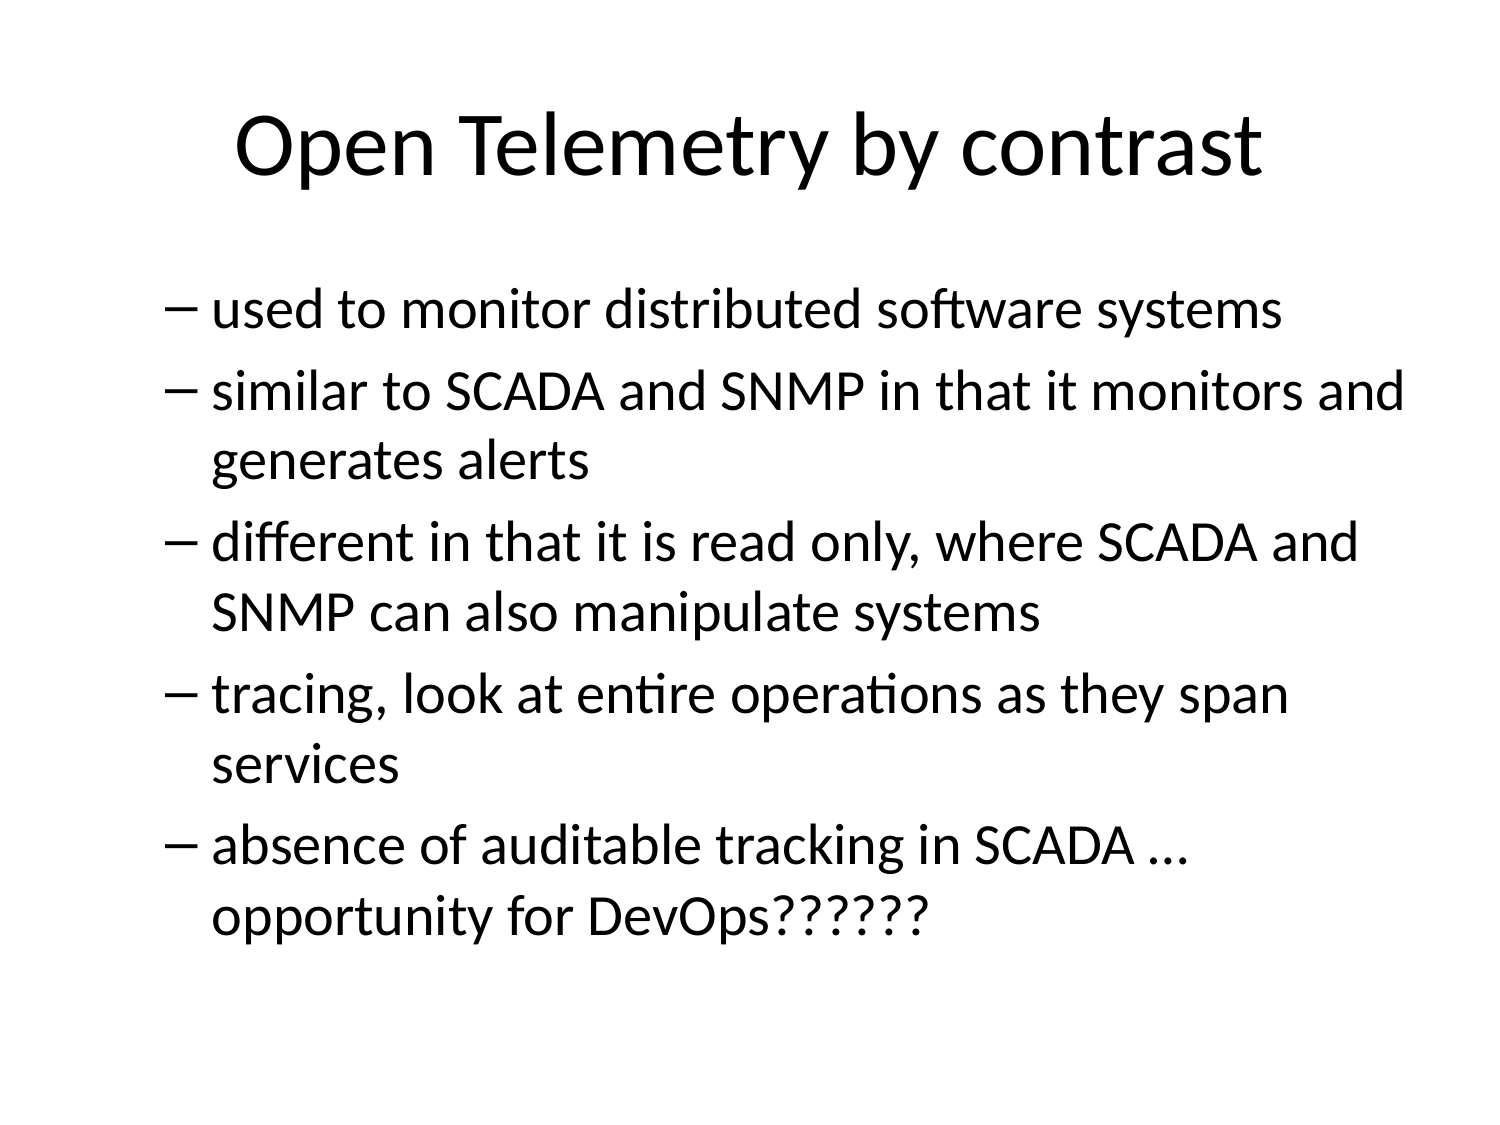

# Open Telemetry by contrast
used to monitor distributed software systems
similar to SCADA and SNMP in that it monitors and generates alerts
different in that it is read only, where SCADA and SNMP can also manipulate systems
tracing, look at entire operations as they span services
absence of auditable tracking in SCADA … opportunity for DevOps??????